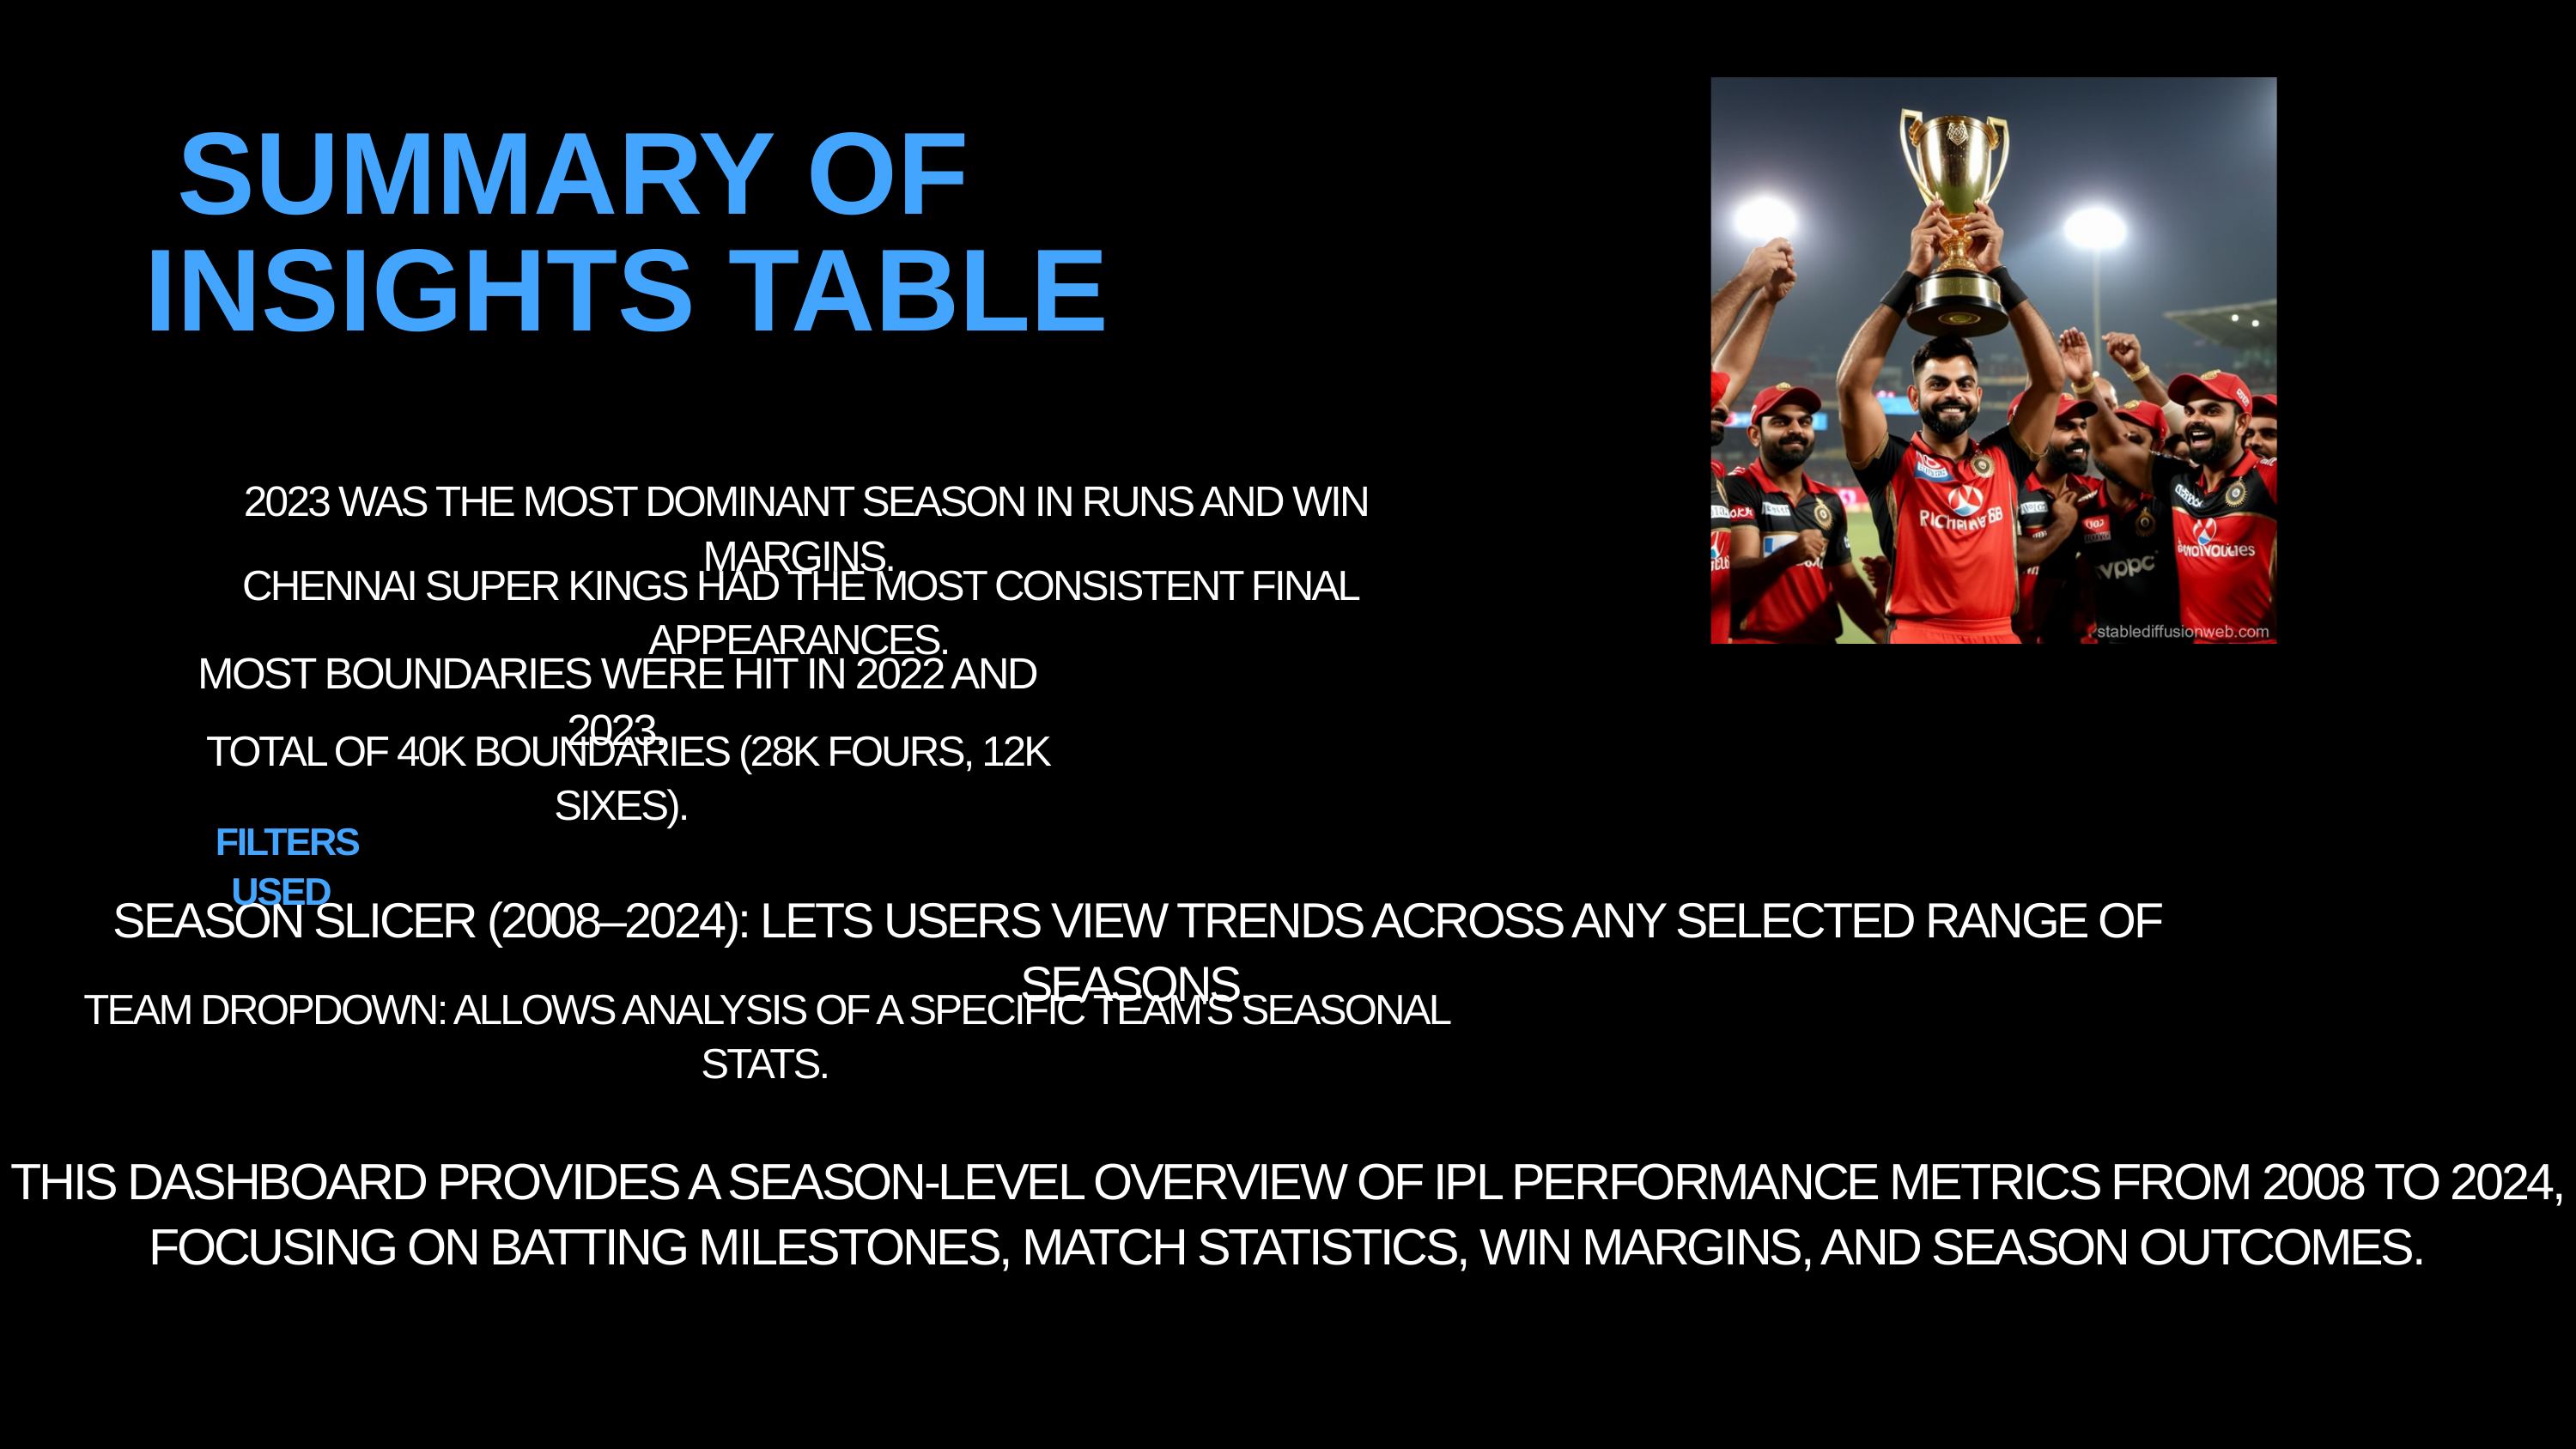

SUMMARY OF INSIGHTS TABLE

 2023 WAS THE MOST DOMINANT SEASON IN RUNS AND WIN MARGINS.
CHENNAI SUPER KINGS HAD THE MOST CONSISTENT FINAL APPEARANCES.
MOST BOUNDARIES WERE HIT IN 2022 AND 2023.
 TOTAL OF 40K BOUNDARIES (28K FOURS, 12K SIXES).
 FILTERS USED
SEASON SLICER (2008–2024): LETS USERS VIEW TRENDS ACROSS ANY SELECTED RANGE OF SEASONS.
Your Description Here
Your Description Here
TEAM DROPDOWN: ALLOWS ANALYSIS OF A SPECIFIC TEAM'S SEASONAL STATS.
THIS DASHBOARD PROVIDES A SEASON-LEVEL OVERVIEW OF IPL PERFORMANCE METRICS FROM 2008 TO 2024, FOCUSING ON BATTING MILESTONES, MATCH STATISTICS, WIN MARGINS, AND SEASON OUTCOMES.